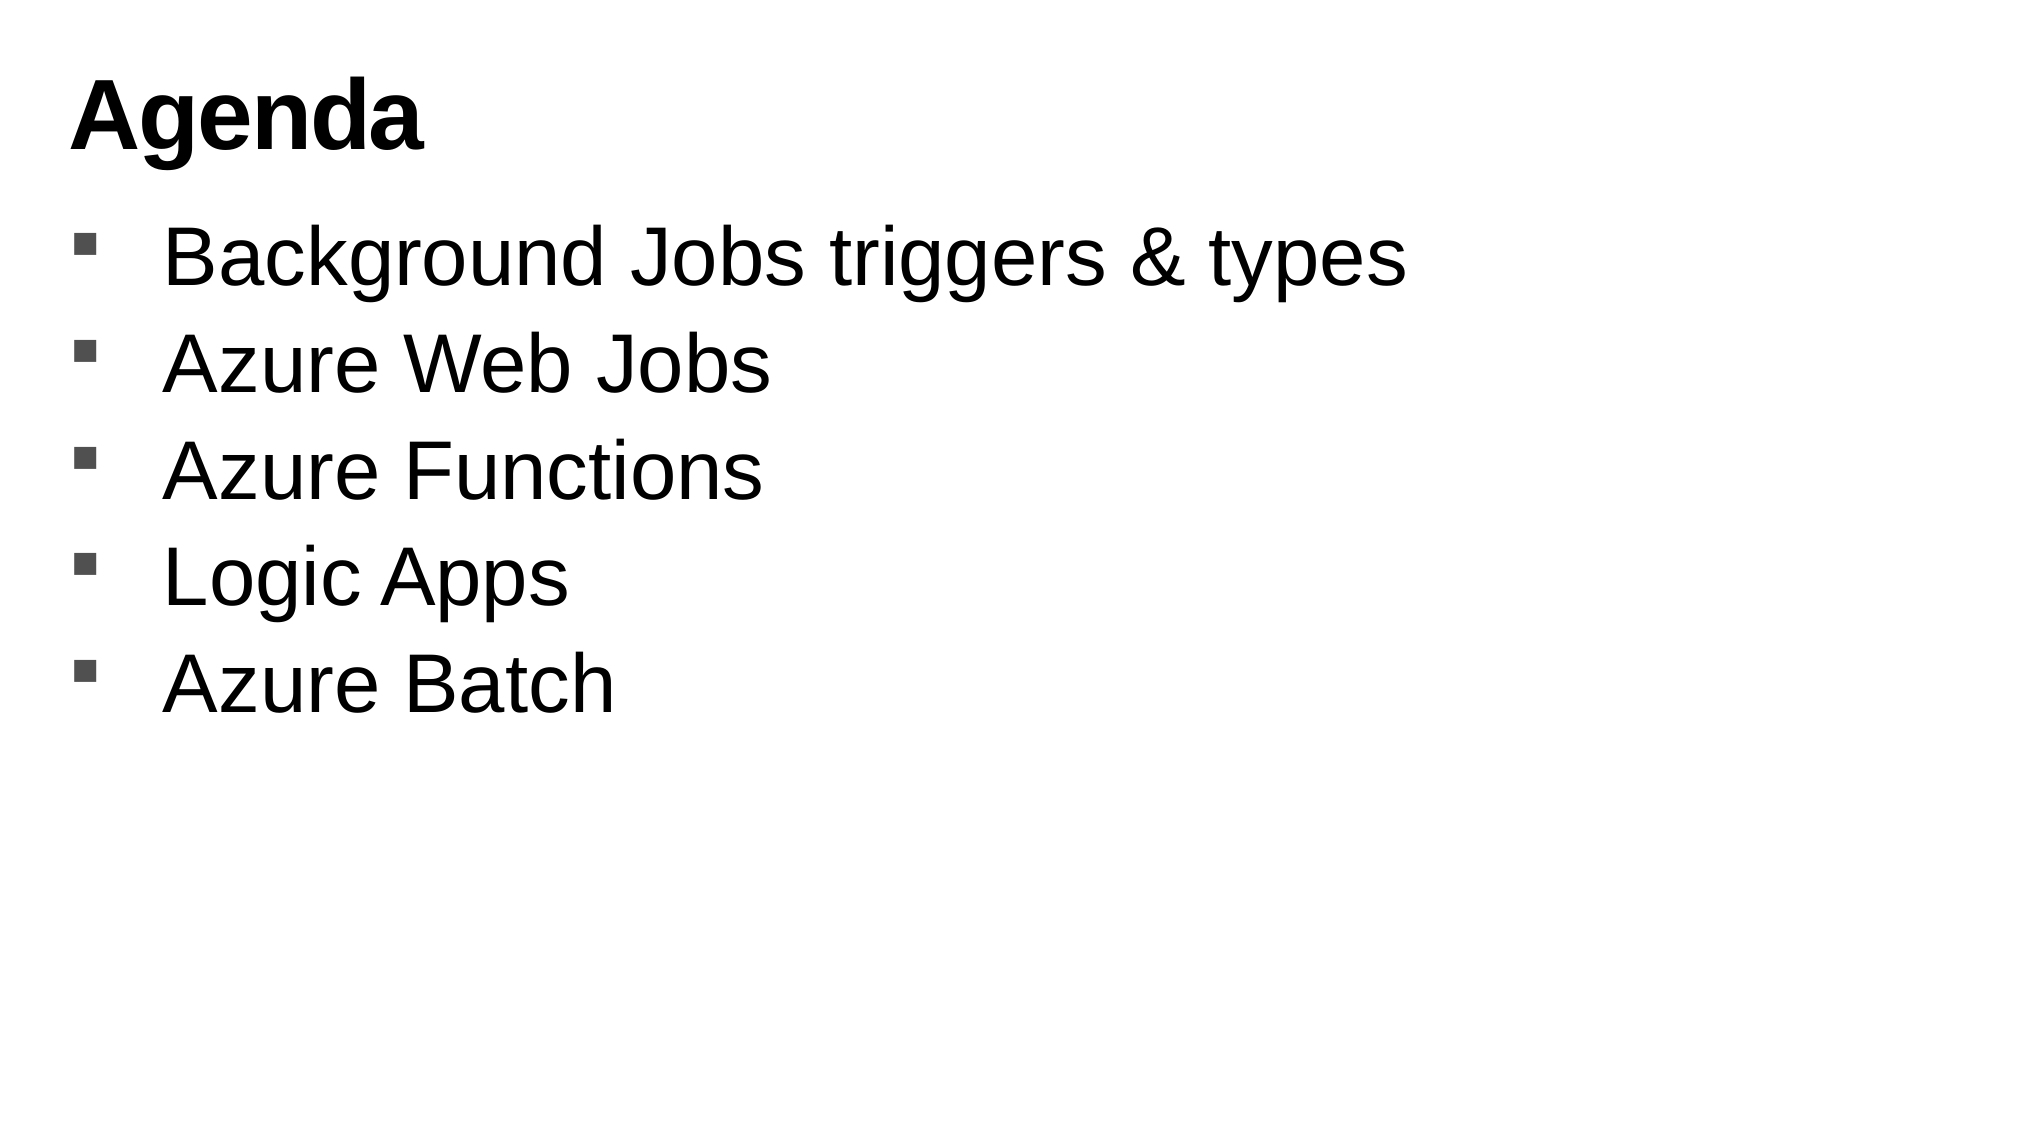

# Agenda
Background Jobs triggers & types
Azure Web Jobs
Azure Functions
Logic Apps
Azure Batch